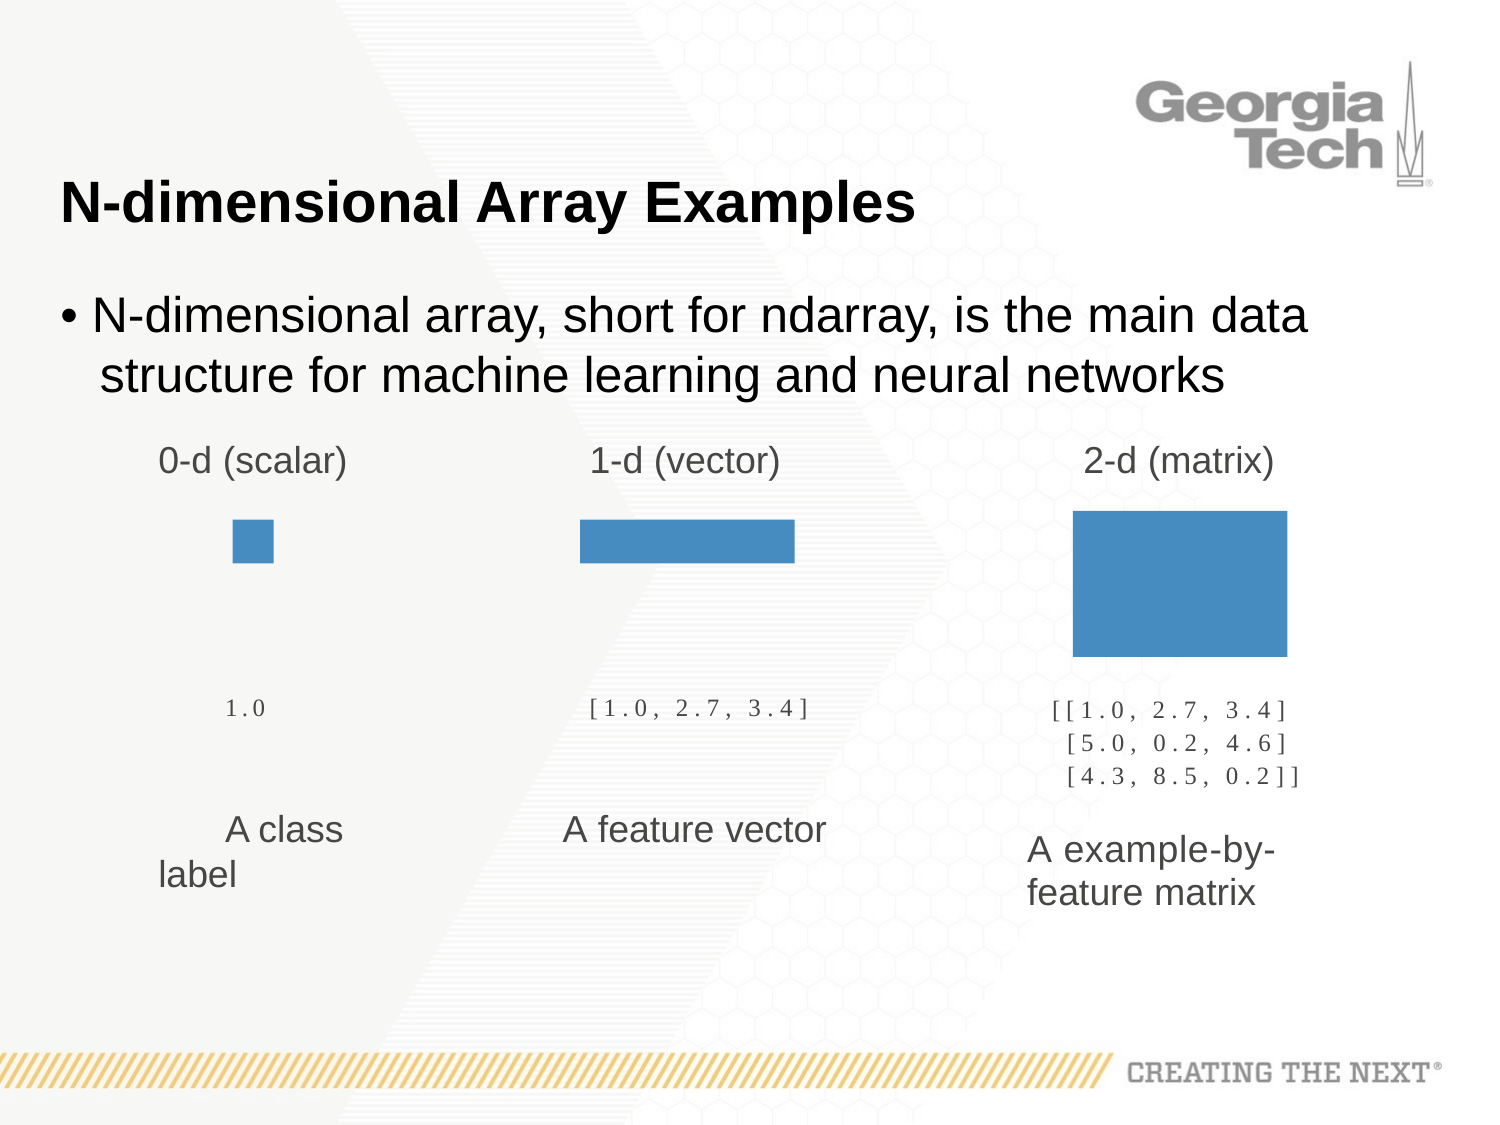

N-dimensional Array Examples

• N-dimensional array, short for ndarray, is the main data
structure for machine learning and neural networks
0-d (scalar)

1.0

A class label
1-d (vector)

[1.0, 2.7, 3.4]

A feature vector
2-d (matrix)

[[1.0, 2.7, 3.4] [5.0, 0.2, 4.6] [4.3, 8.5, 0.2]]

A example-by- feature matrix